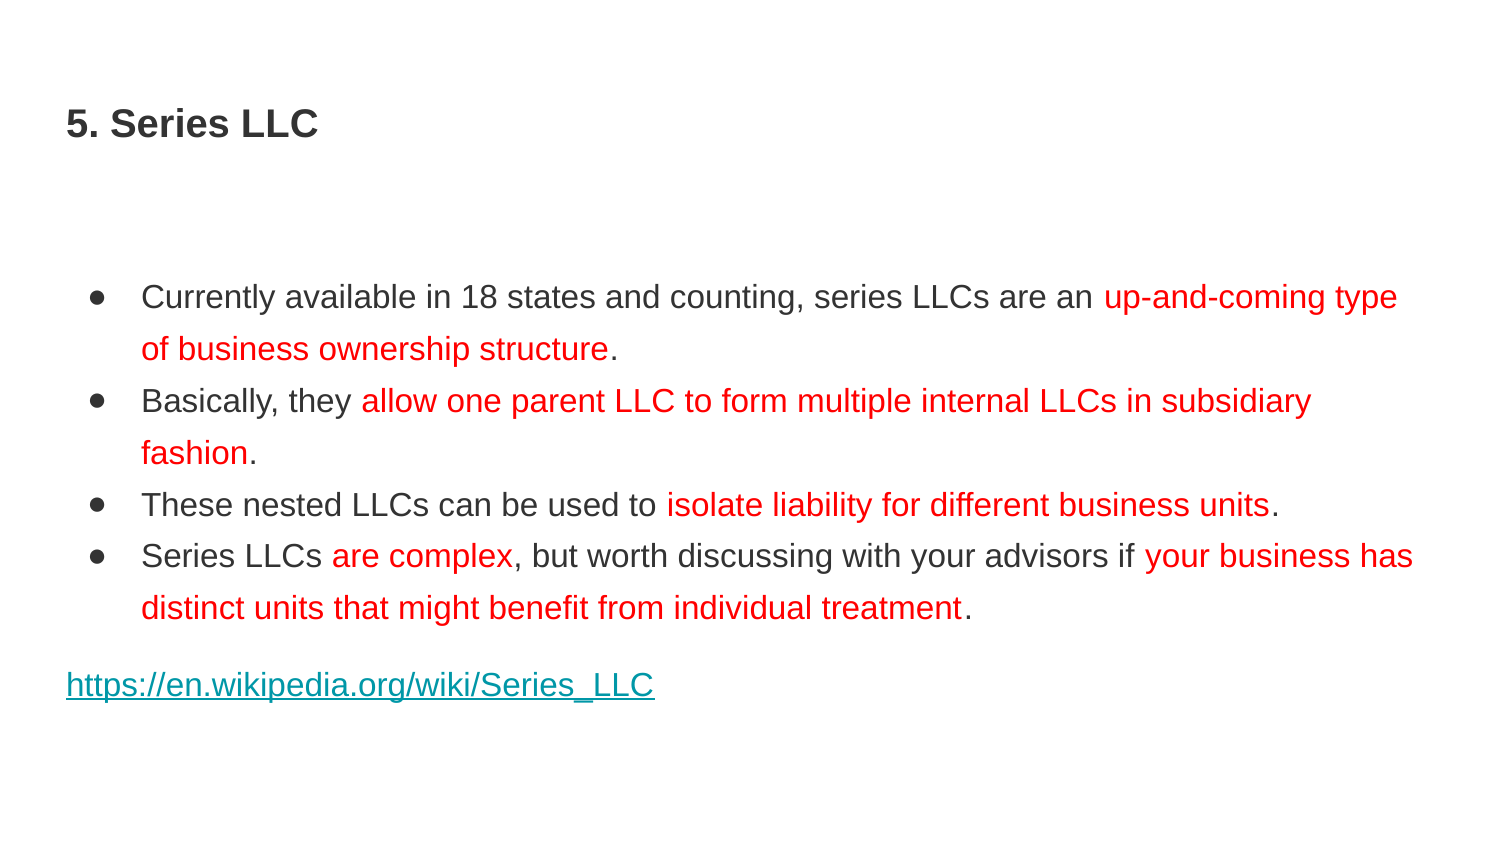

# 5. Series LLC

Currently available in 18 states and counting, series LLCs are an up-and-coming type of business ownership structure.
Basically, they allow one parent LLC to form multiple internal LLCs in subsidiary fashion.
These nested LLCs can be used to isolate liability for different business units.
Series LLCs are complex, but worth discussing with your advisors if your business has distinct units that might benefit from individual treatment.
https://en.wikipedia.org/wiki/Series_LLC